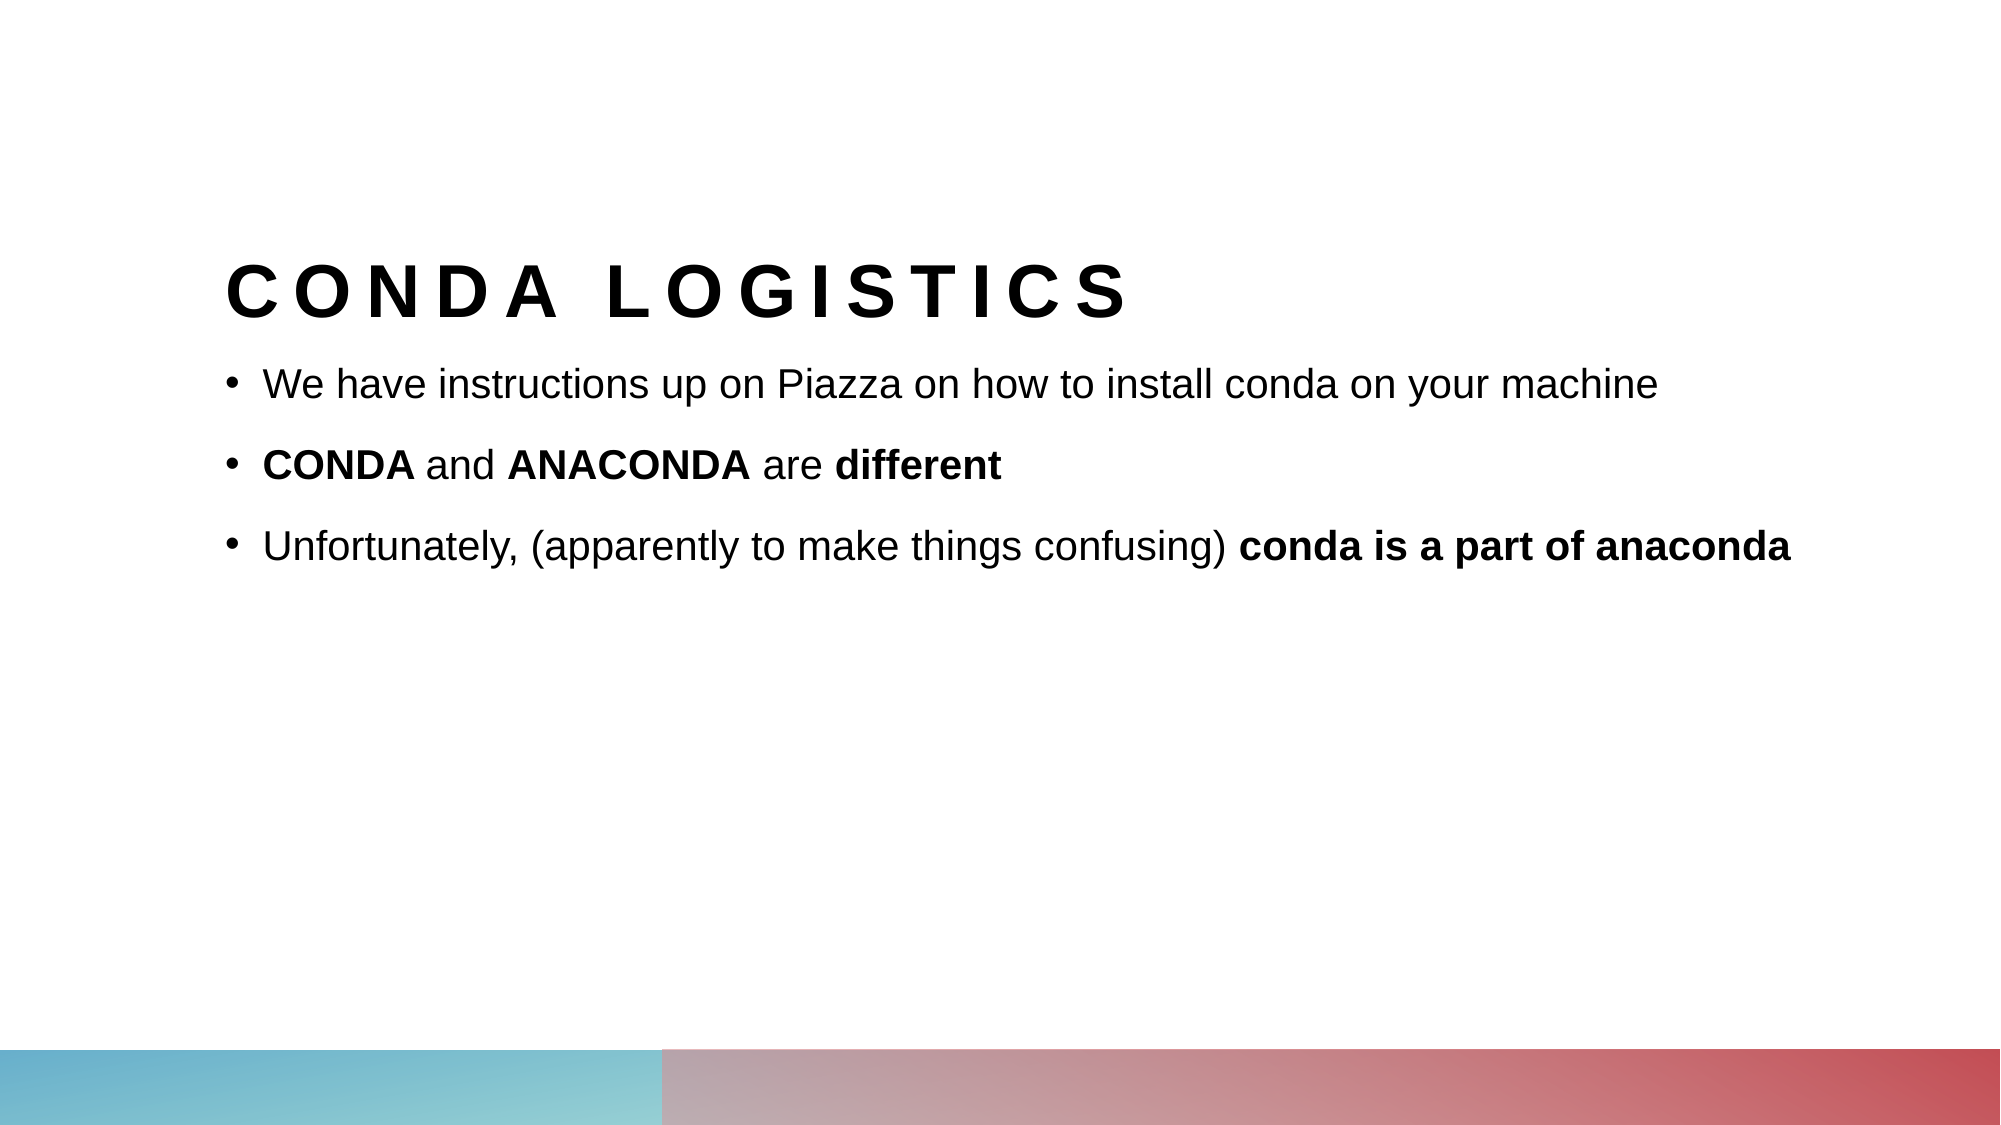

# conda Logistics
We have instructions up on Piazza on how to install conda on your machine
CONDA and ANACONDA are different
Unfortunately, (apparently to make things confusing) conda is a part of anaconda